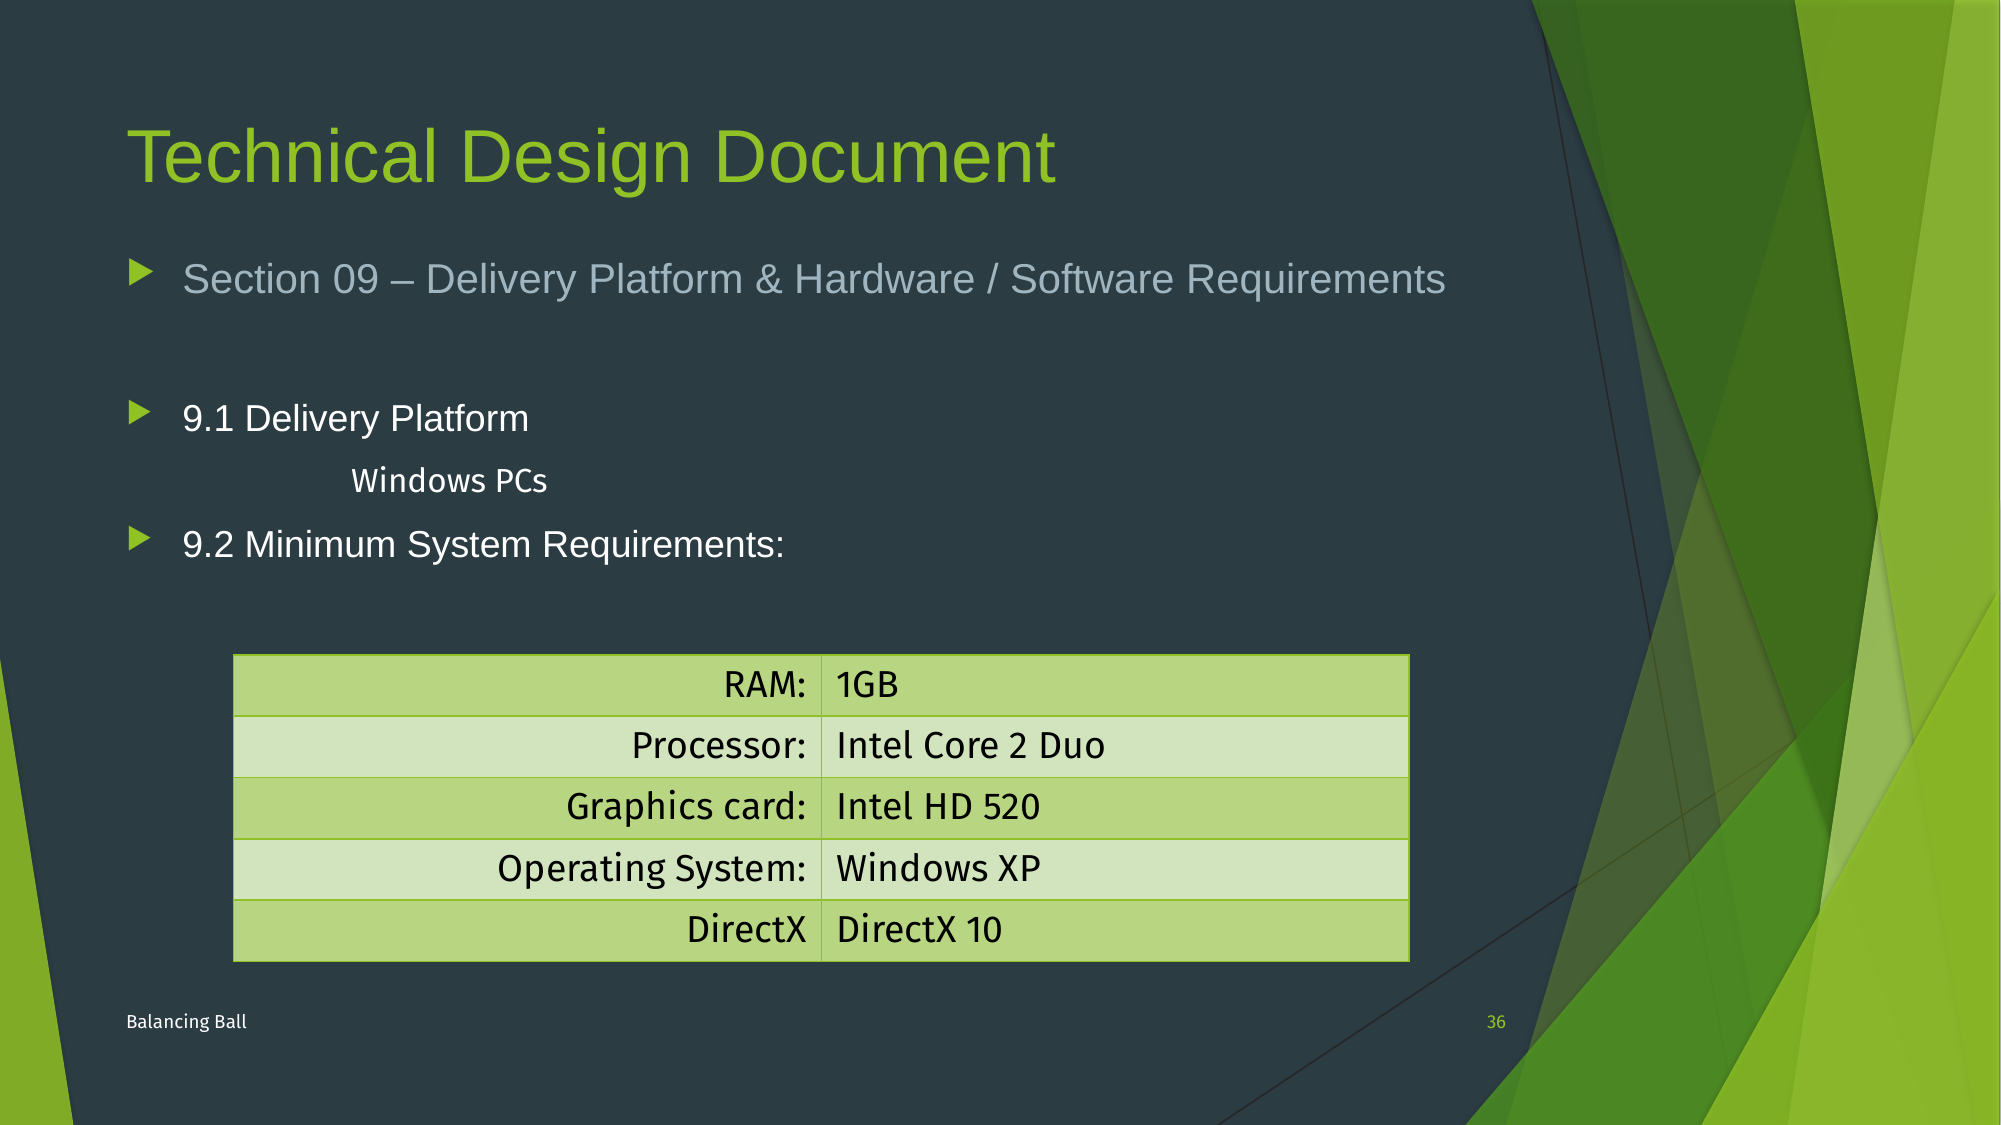

# Technical Design Document
Section 09 – Delivery Platform & Hardware / Software Requirements

9.1 Delivery Platform
	Windows PCs
9.2 Minimum System Requirements:
| RAM: | 1GB |
| --- | --- |
| Processor: | Intel Core 2 Duo |
| Graphics card: | Intel HD 520 |
| Operating System: | Windows XP |
| DirectX | DirectX 10 |
Balancing Ball
36